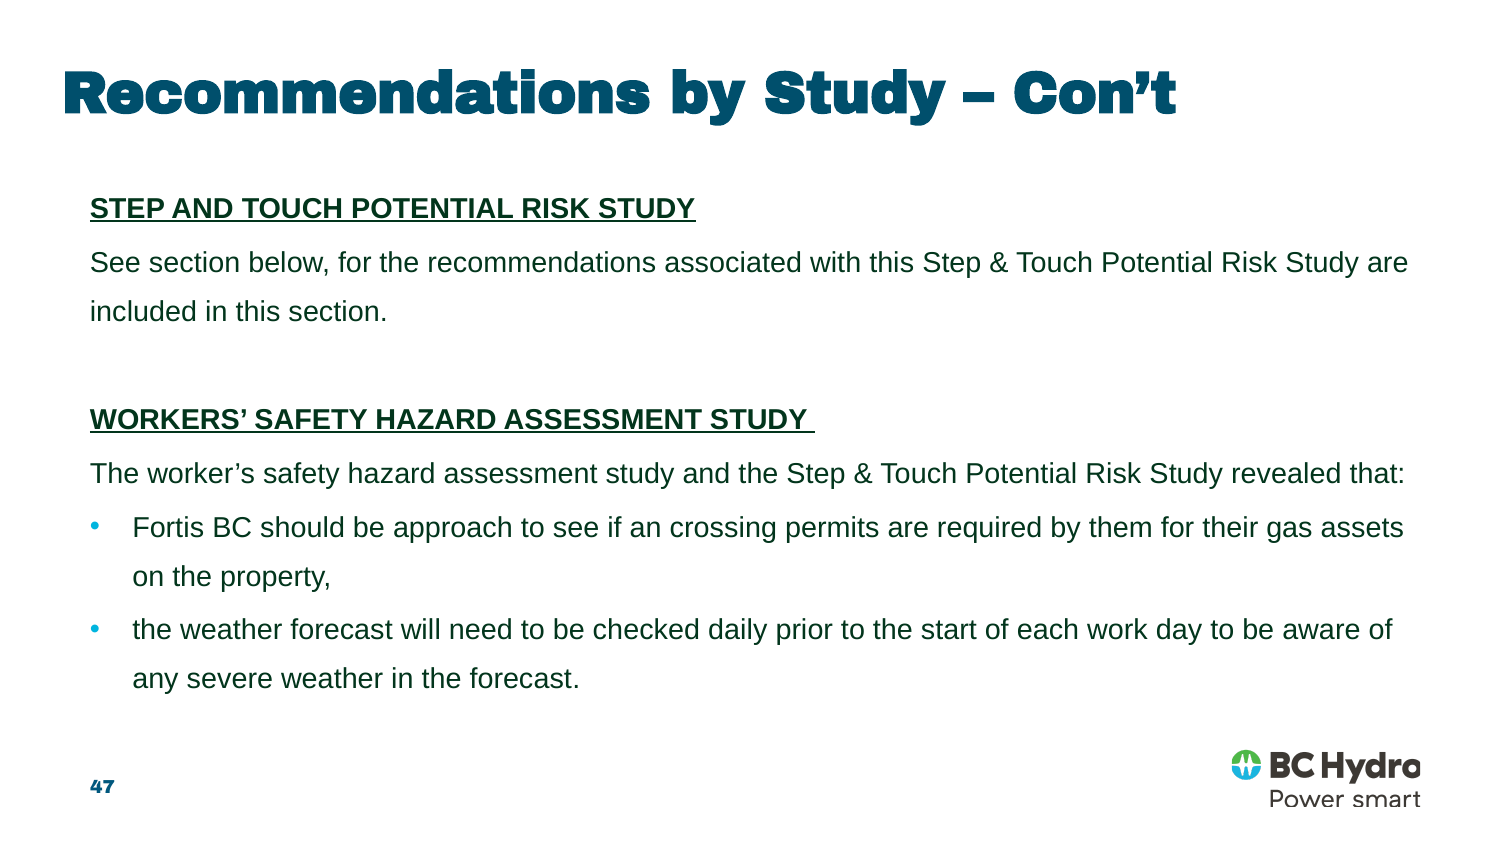

# Recommendations by Study – Con’t
Step and Touch Potential Risk Study
See section below, for the recommendations associated with this Step & Touch Potential Risk Study are included in this section.

Workers’ safety hazard Assessment STUDY
The worker’s safety hazard assessment study and the Step & Touch Potential Risk Study revealed that:
Fortis BC should be approach to see if an crossing permits are required by them for their gas assets on the property,
the weather forecast will need to be checked daily prior to the start of each work day to be aware of any severe weather in the forecast.
47